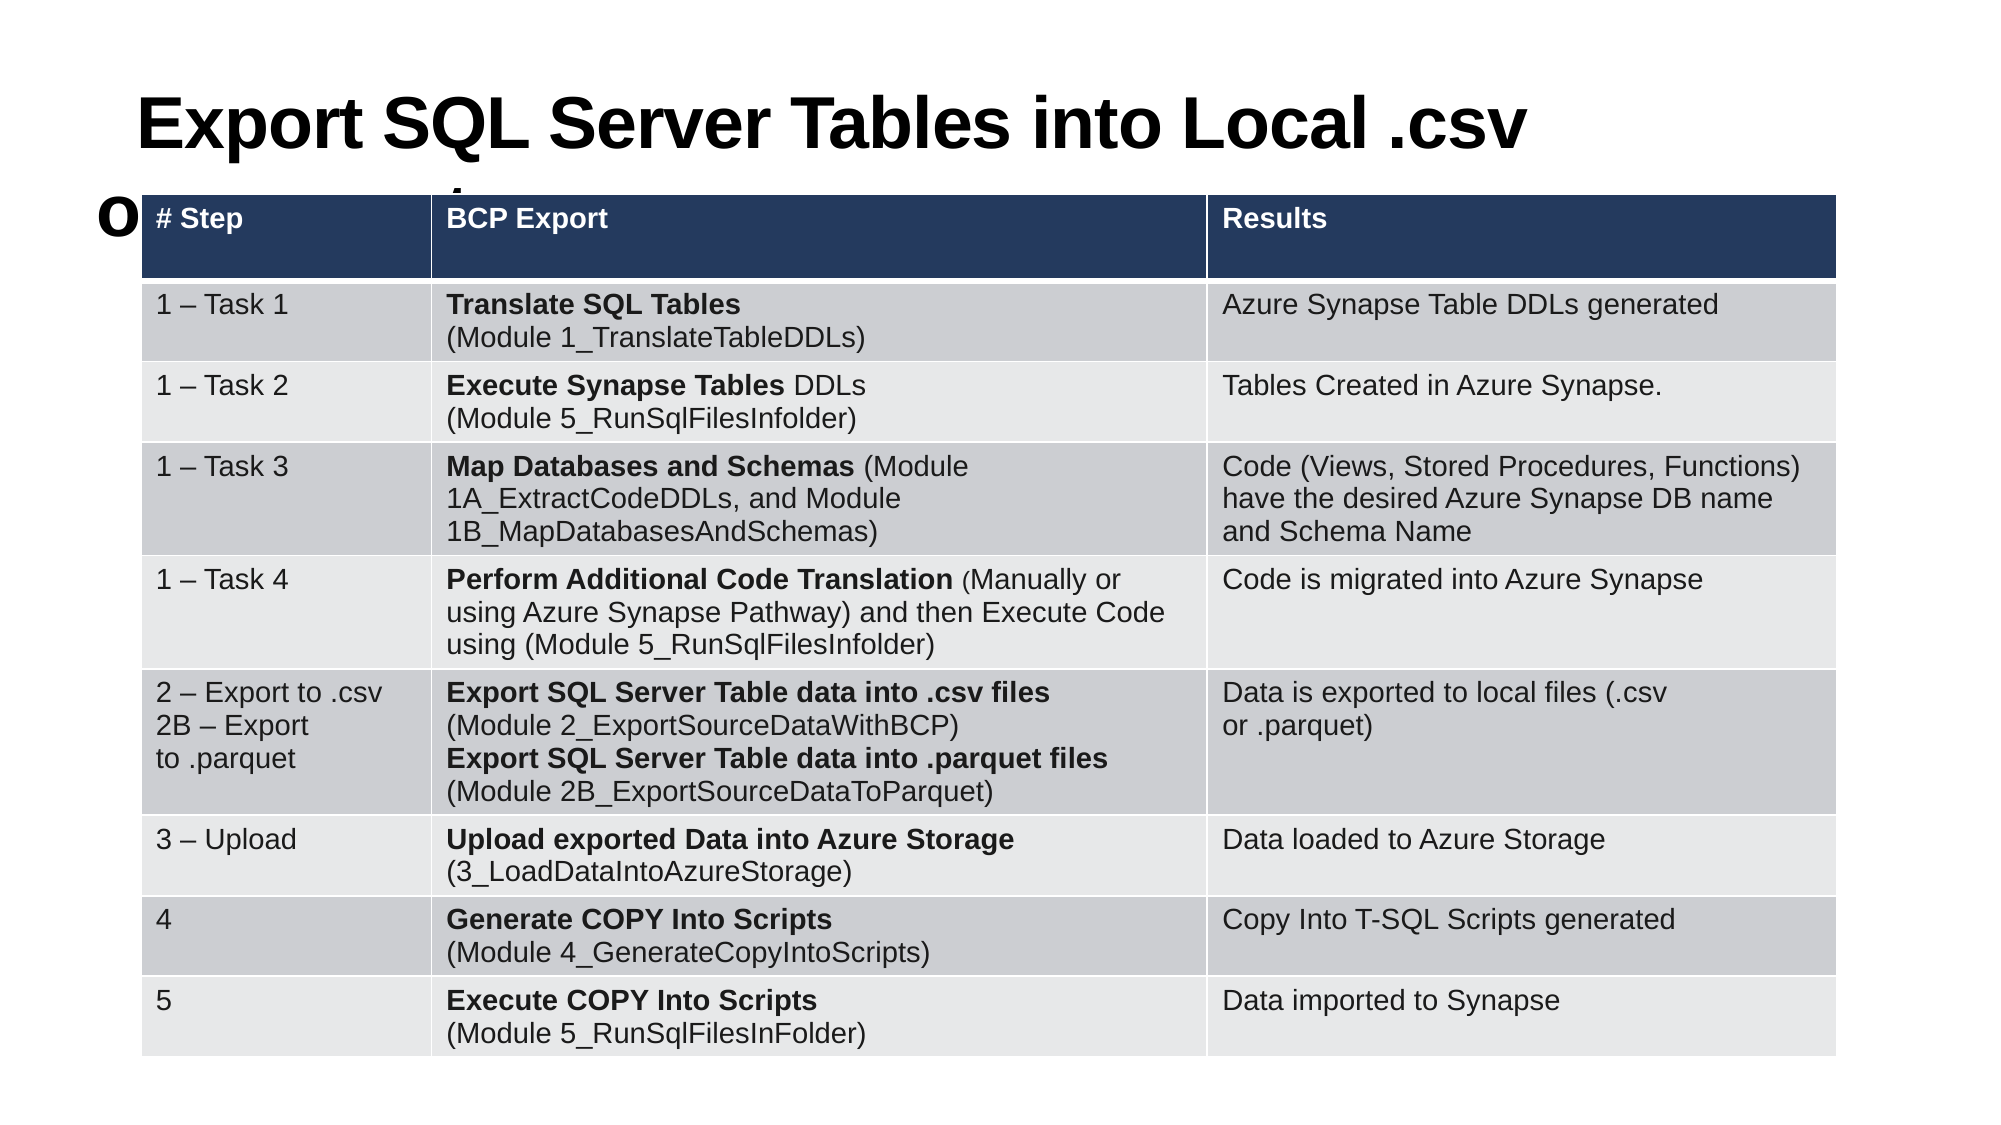

# Export SQL Server Tables into Local .csv or .parquet
| # Step | BCP Export | Results |
| --- | --- | --- |
| 1 – Task 1 | Translate SQL Tables (Module 1\_TranslateTableDDLs) | Azure Synapse Table DDLs generated |
| 1 – Task 2 | Execute Synapse Tables DDLs (Module 5\_RunSqlFilesInfolder) | Tables Created in Azure Synapse. |
| 1 – Task 3 | Map Databases and Schemas (Module 1A\_ExtractCodeDDLs, and Module 1B\_MapDatabasesAndSchemas) | Code (Views, Stored Procedures, Functions) have the desired Azure Synapse DB name and Schema Name |
| 1 – Task 4 | Perform Additional Code Translation (Manually or using Azure Synapse Pathway) and then Execute Code using (Module 5\_RunSqlFilesInfolder) | Code is migrated into Azure Synapse |
| 2 – Export to .csv 2B – Export to .parquet | Export SQL Server Table data into .csv files (Module 2\_ExportSourceDataWithBCP) Export SQL Server Table data into .parquet files (Module 2B\_ExportSourceDataToParquet) | Data is exported to local files (.csv or .parquet) |
| 3 – Upload | Upload exported Data into Azure Storage (3\_LoadDataIntoAzureStorage) | Data loaded to Azure Storage |
| 4 | Generate COPY Into Scripts (Module 4\_GenerateCopyIntoScripts) | Copy Into T-SQL Scripts generated |
| 5 | Execute COPY Into Scripts (Module 5\_RunSqlFilesInFolder) | Data imported to Synapse |